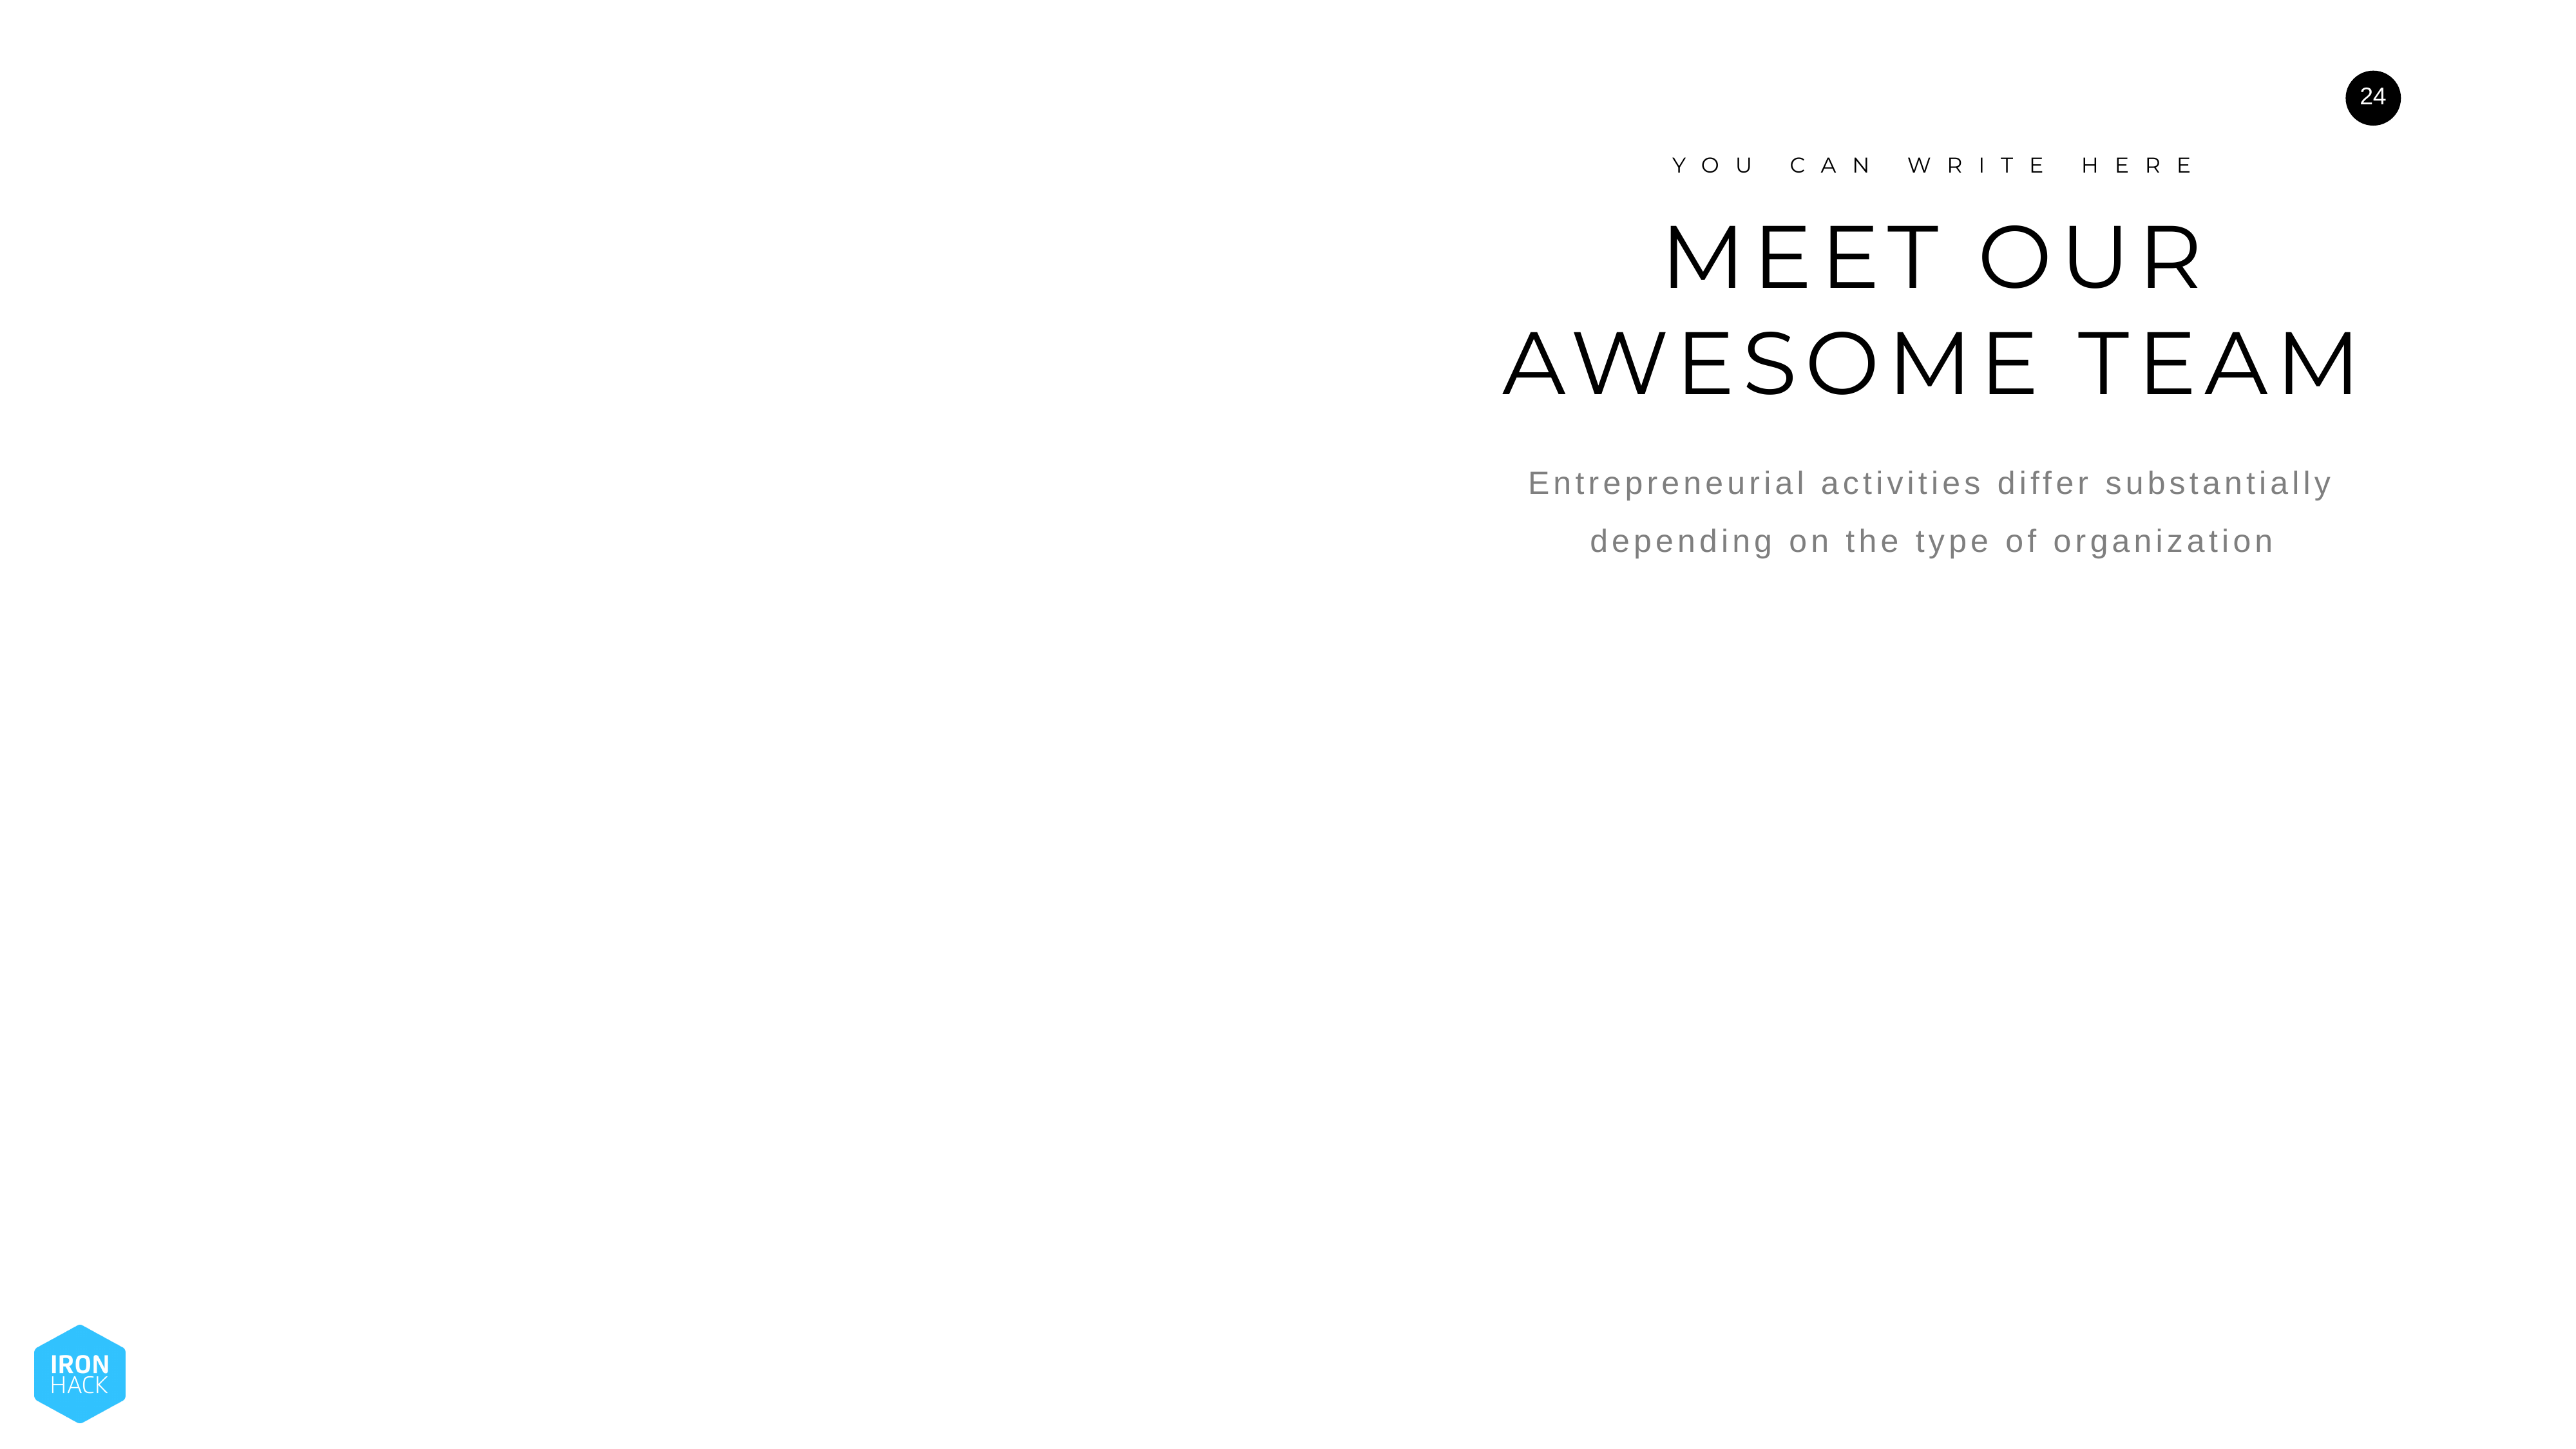

YOU CAN WRITE HERE
MEET OUR
AWESOME TEAM
Entrepreneurial activities differ substantially depending on the type of organization